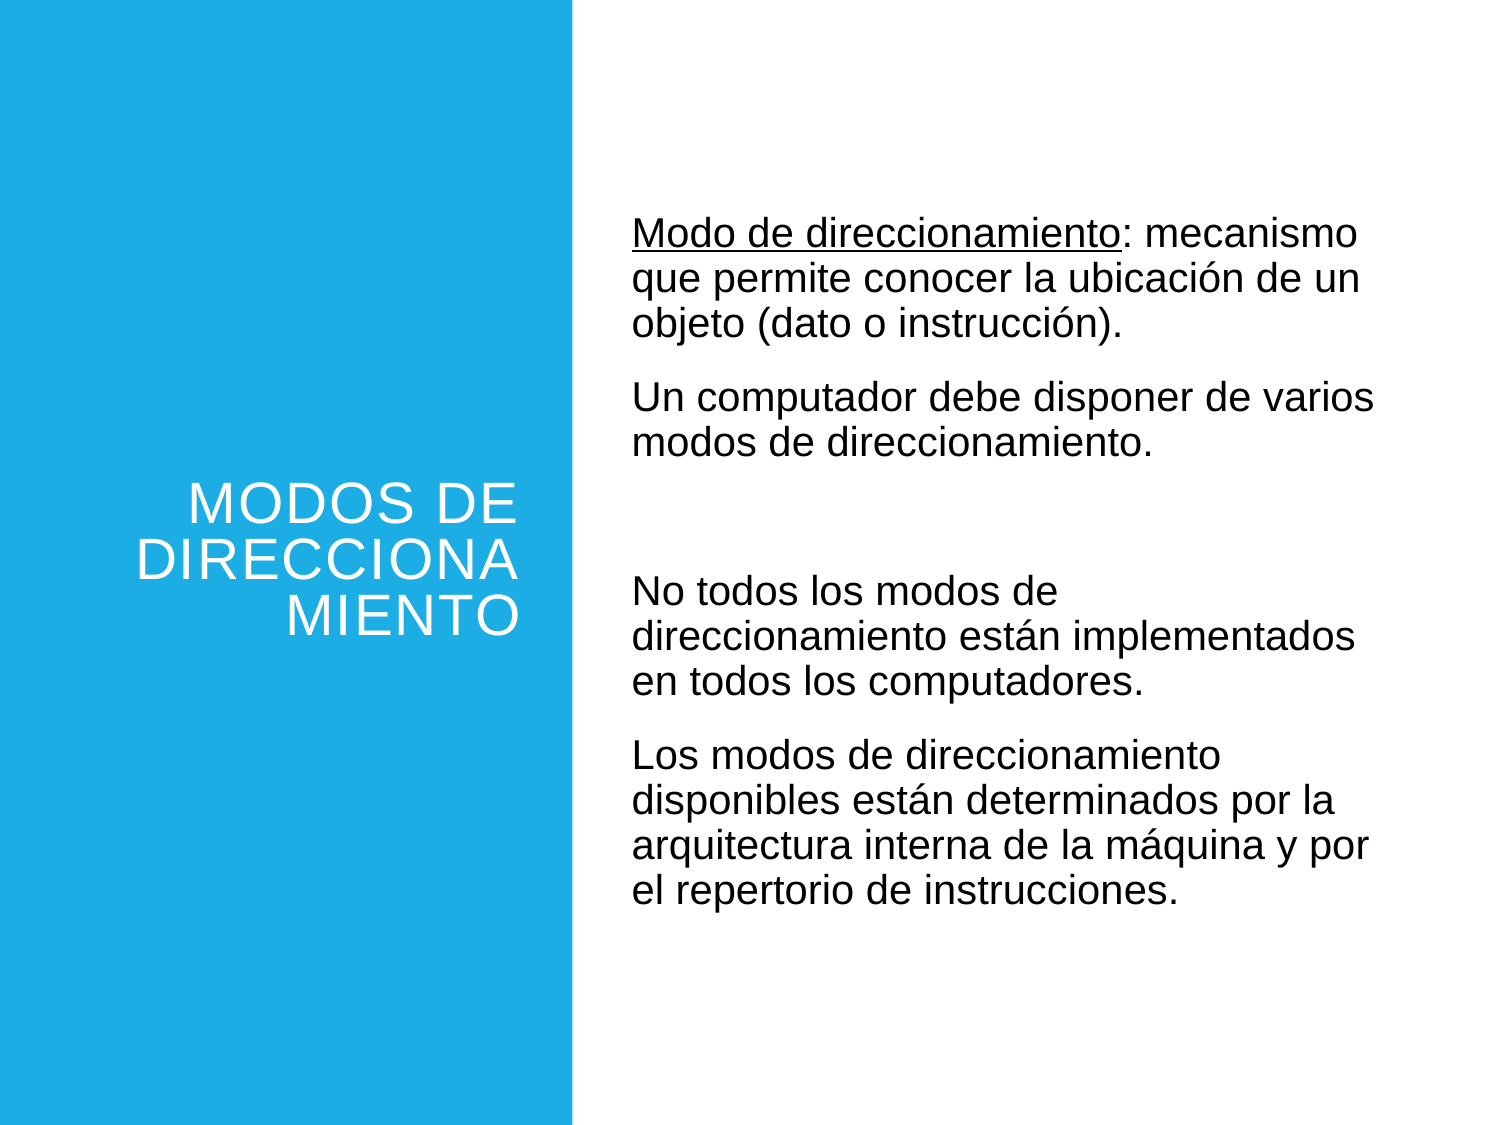

# Modos de Direccionamiento
Modo de direccionamiento: mecanismo que permite conocer la ubicación de un objeto (dato o instrucción).
Un computador debe disponer de varios modos de direccionamiento.

No todos los modos de direccionamiento están implementados en todos los computadores.
Los modos de direccionamiento disponibles están determinados por la arquitectura interna de la máquina y por el repertorio de instrucciones.